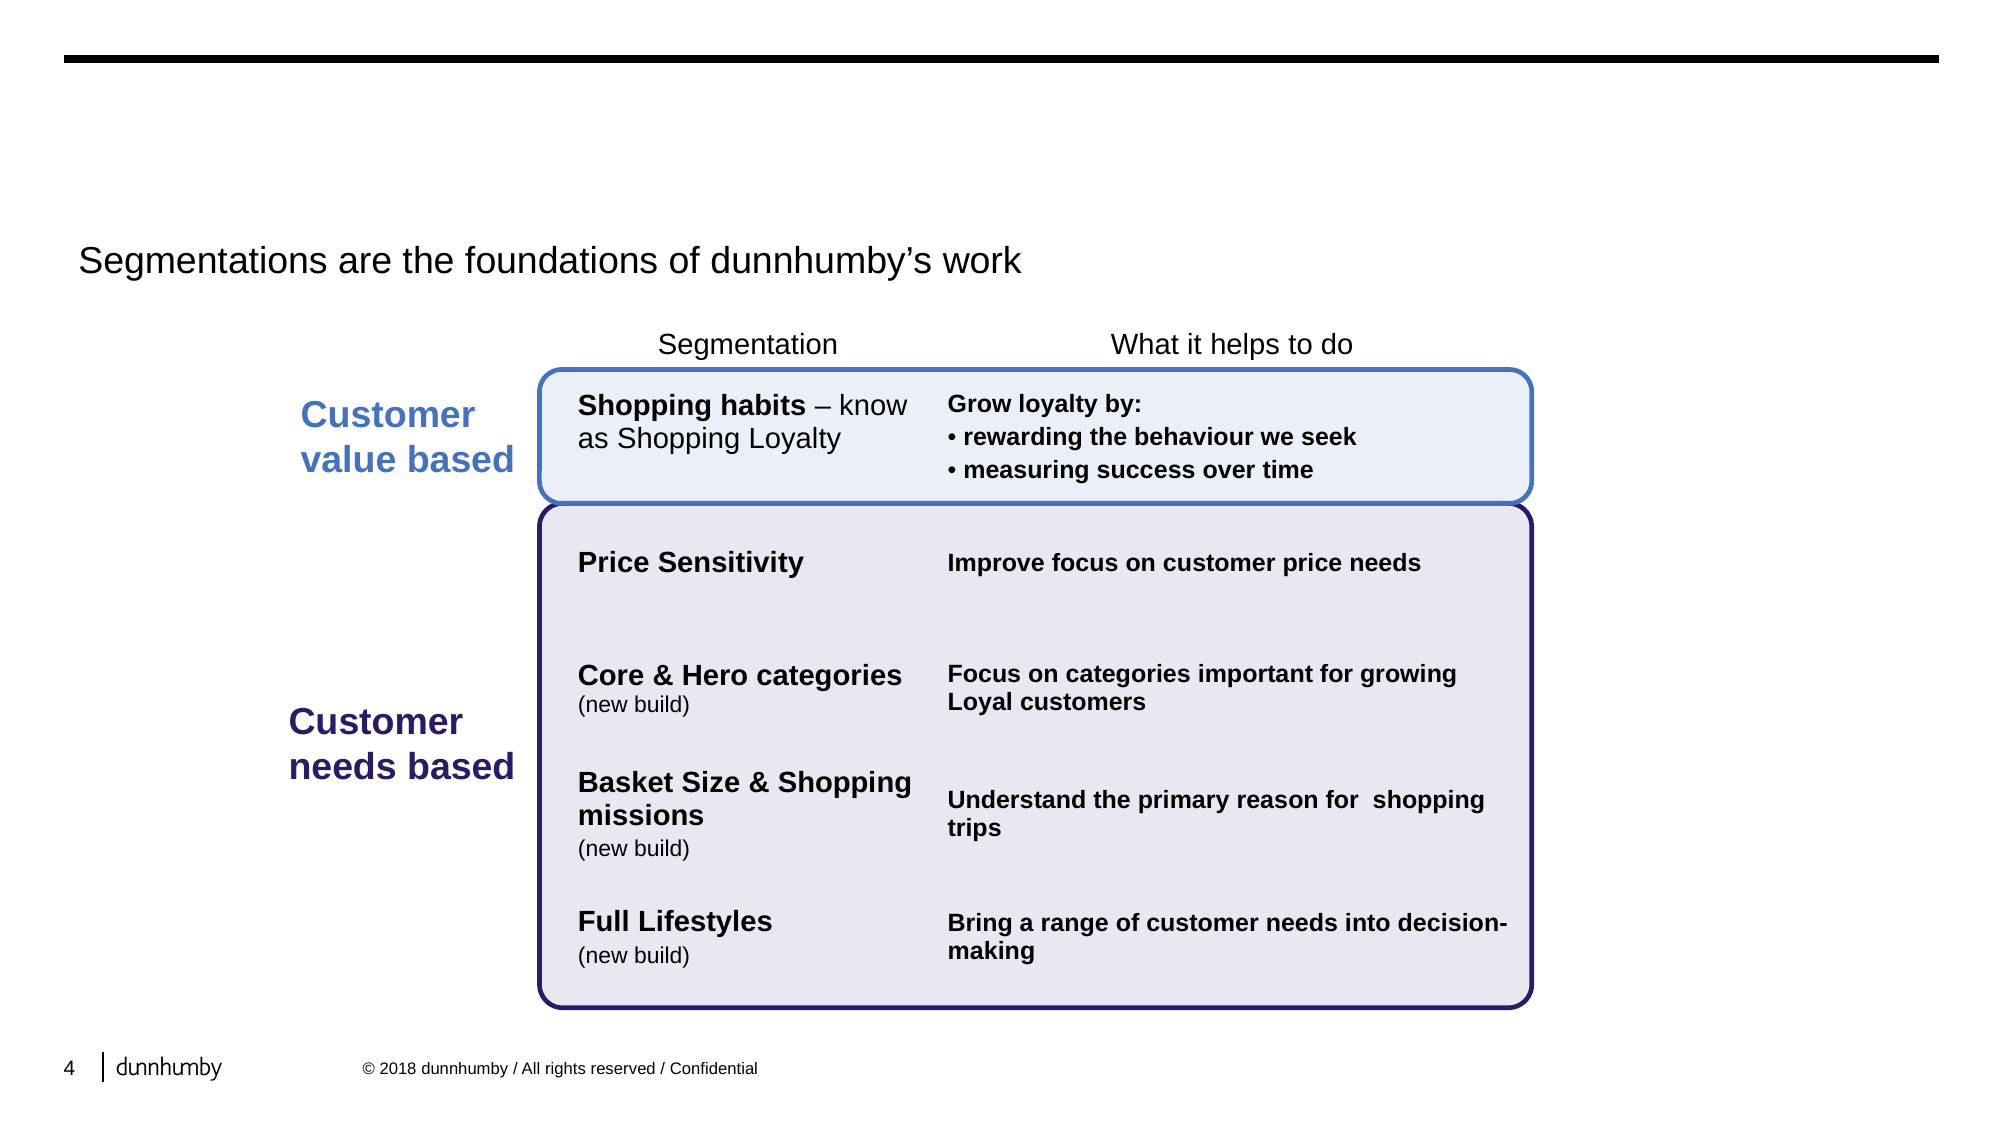

# What are dh Segmentations?
Segmentations are the foundations of dunnhumby’s work
| Segmentation | What it helps to do |
| --- | --- |
| Shopping habits – know as Shopping Loyalty | Grow loyalty by: rewarding the behaviour we seek measuring success over time |
| Price Sensitivity | Improve focus on customer price needs |
| Core & Hero categories (new build) | Focus on categories important for growing Loyal customers |
| Basket Size & Shopping missions (new build) | Understand the primary reason for shopping trips |
| Full Lifestyles (new build) | Bring a range of customer needs into decision-making |

Customer value based

Customer needs based
4